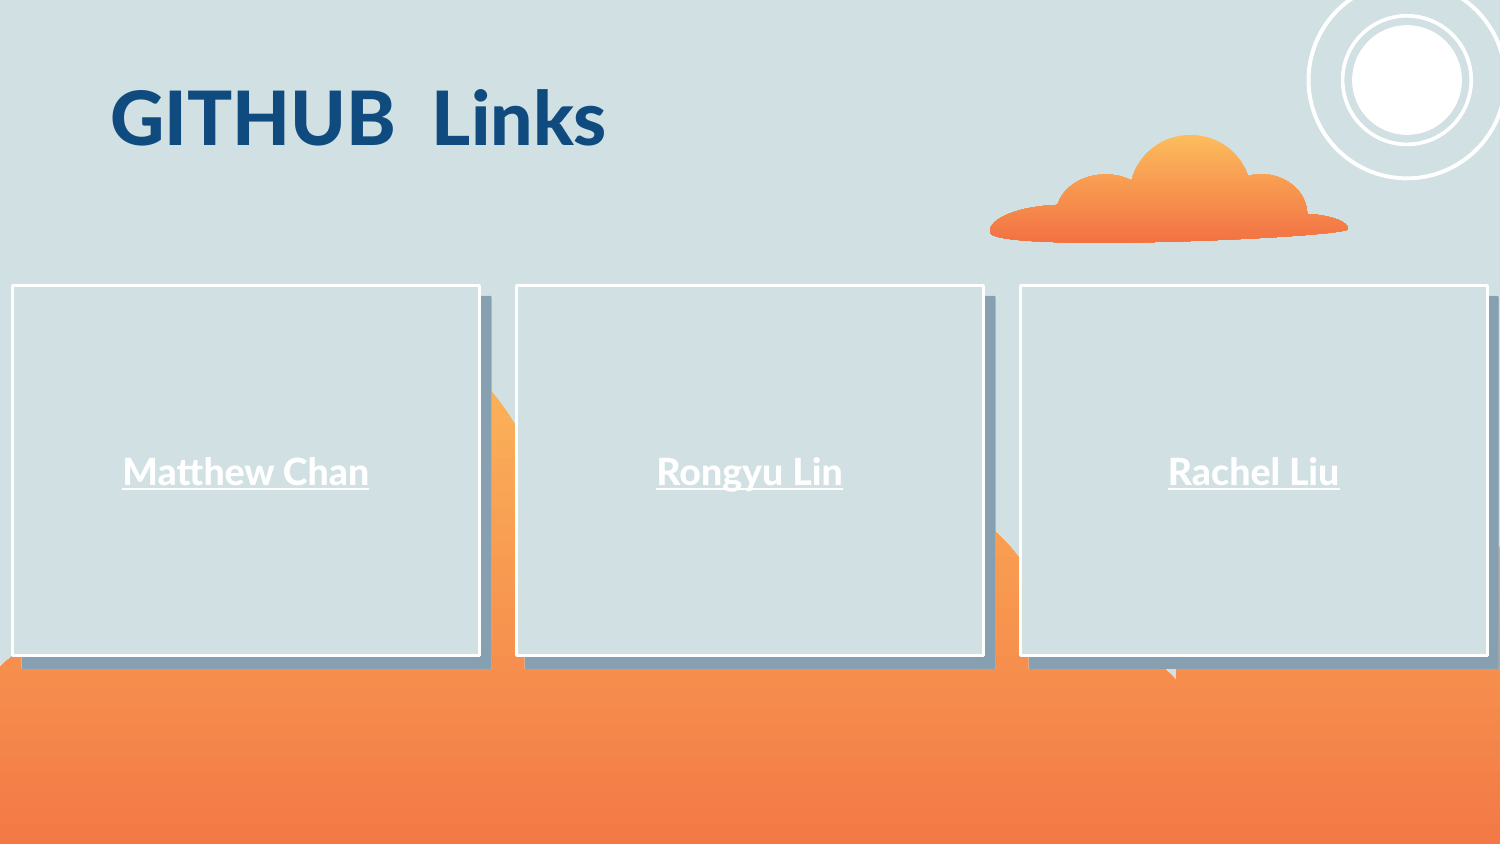

GITHUB  Links

Matthew Chan

Rongyu Lin

Rachel Liu